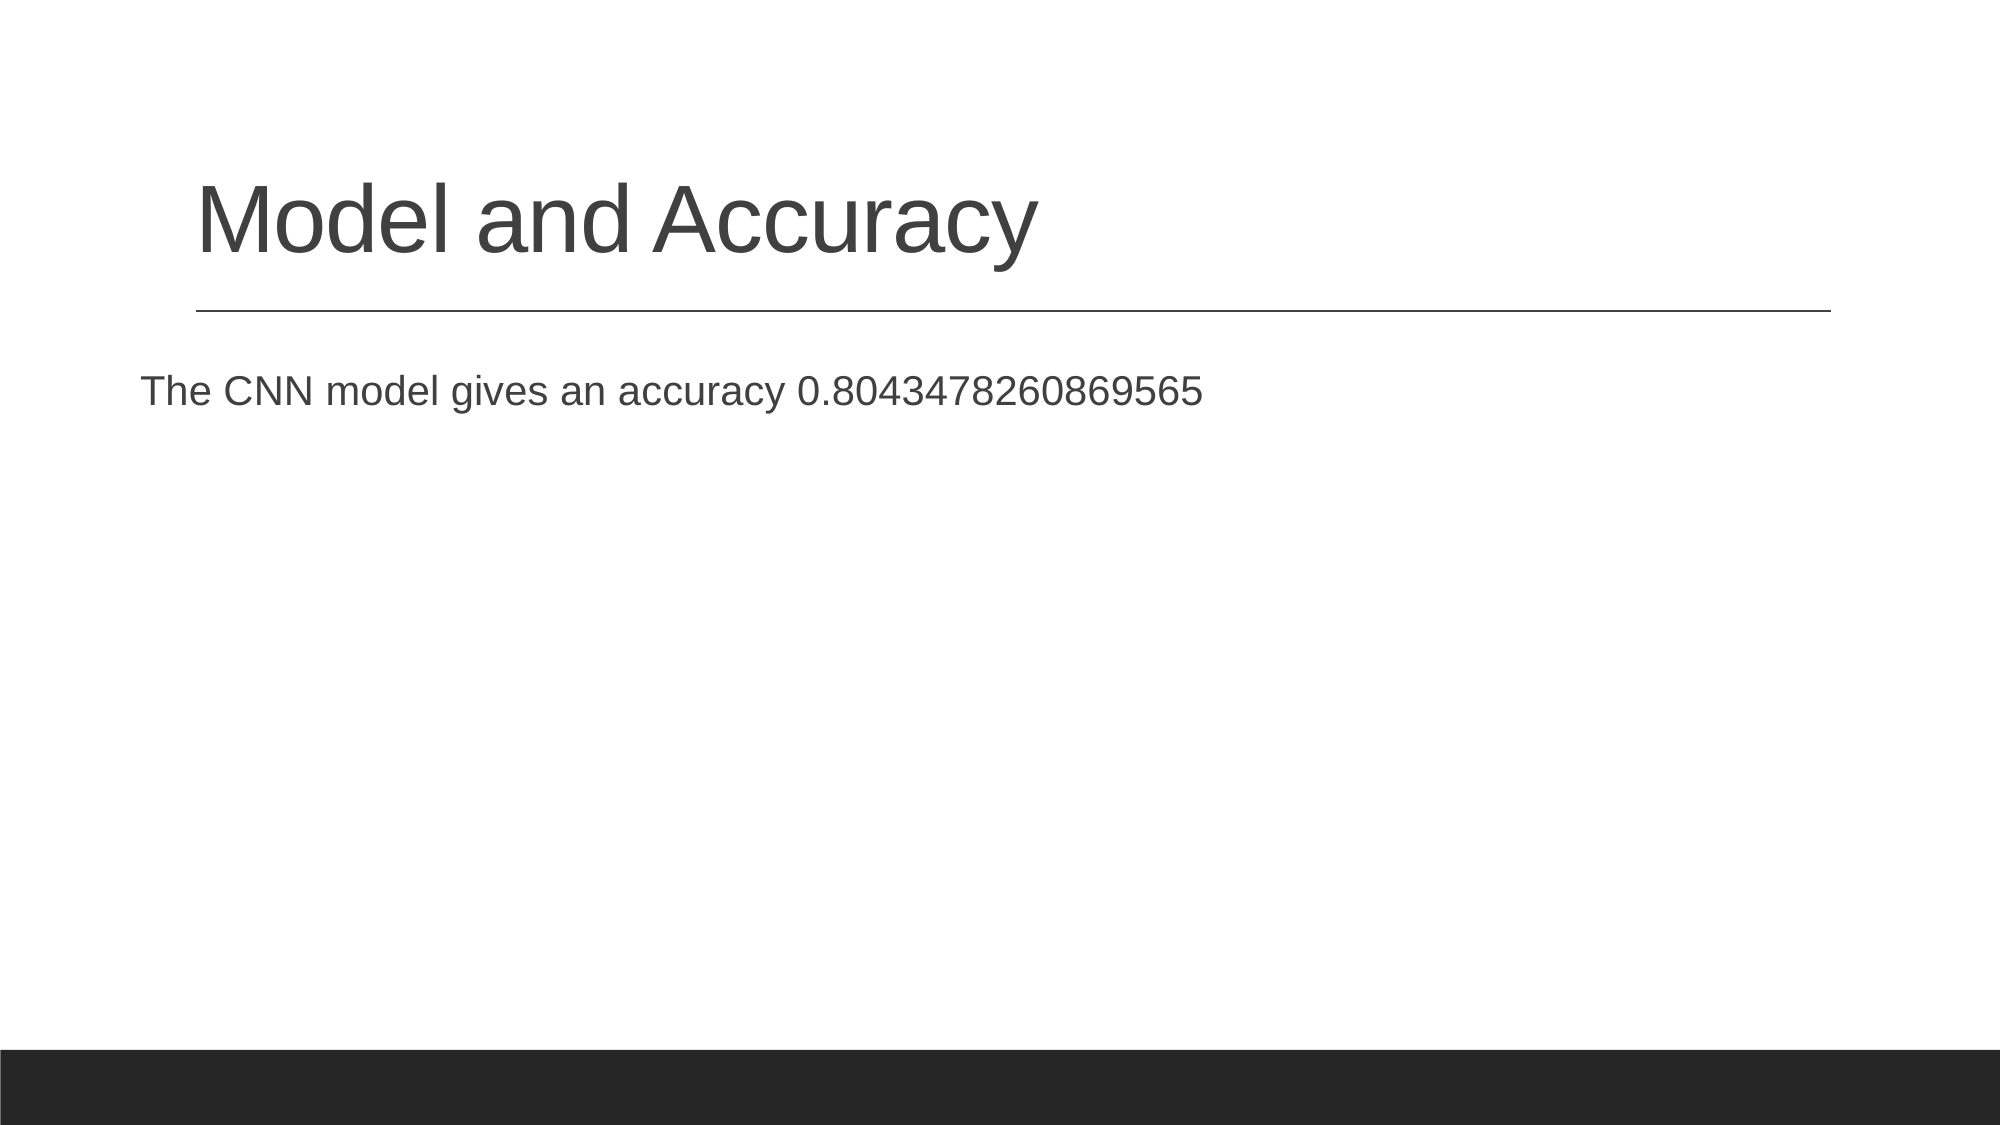

# Model and Accuracy
The CNN model gives an accuracy 0.8043478260869565